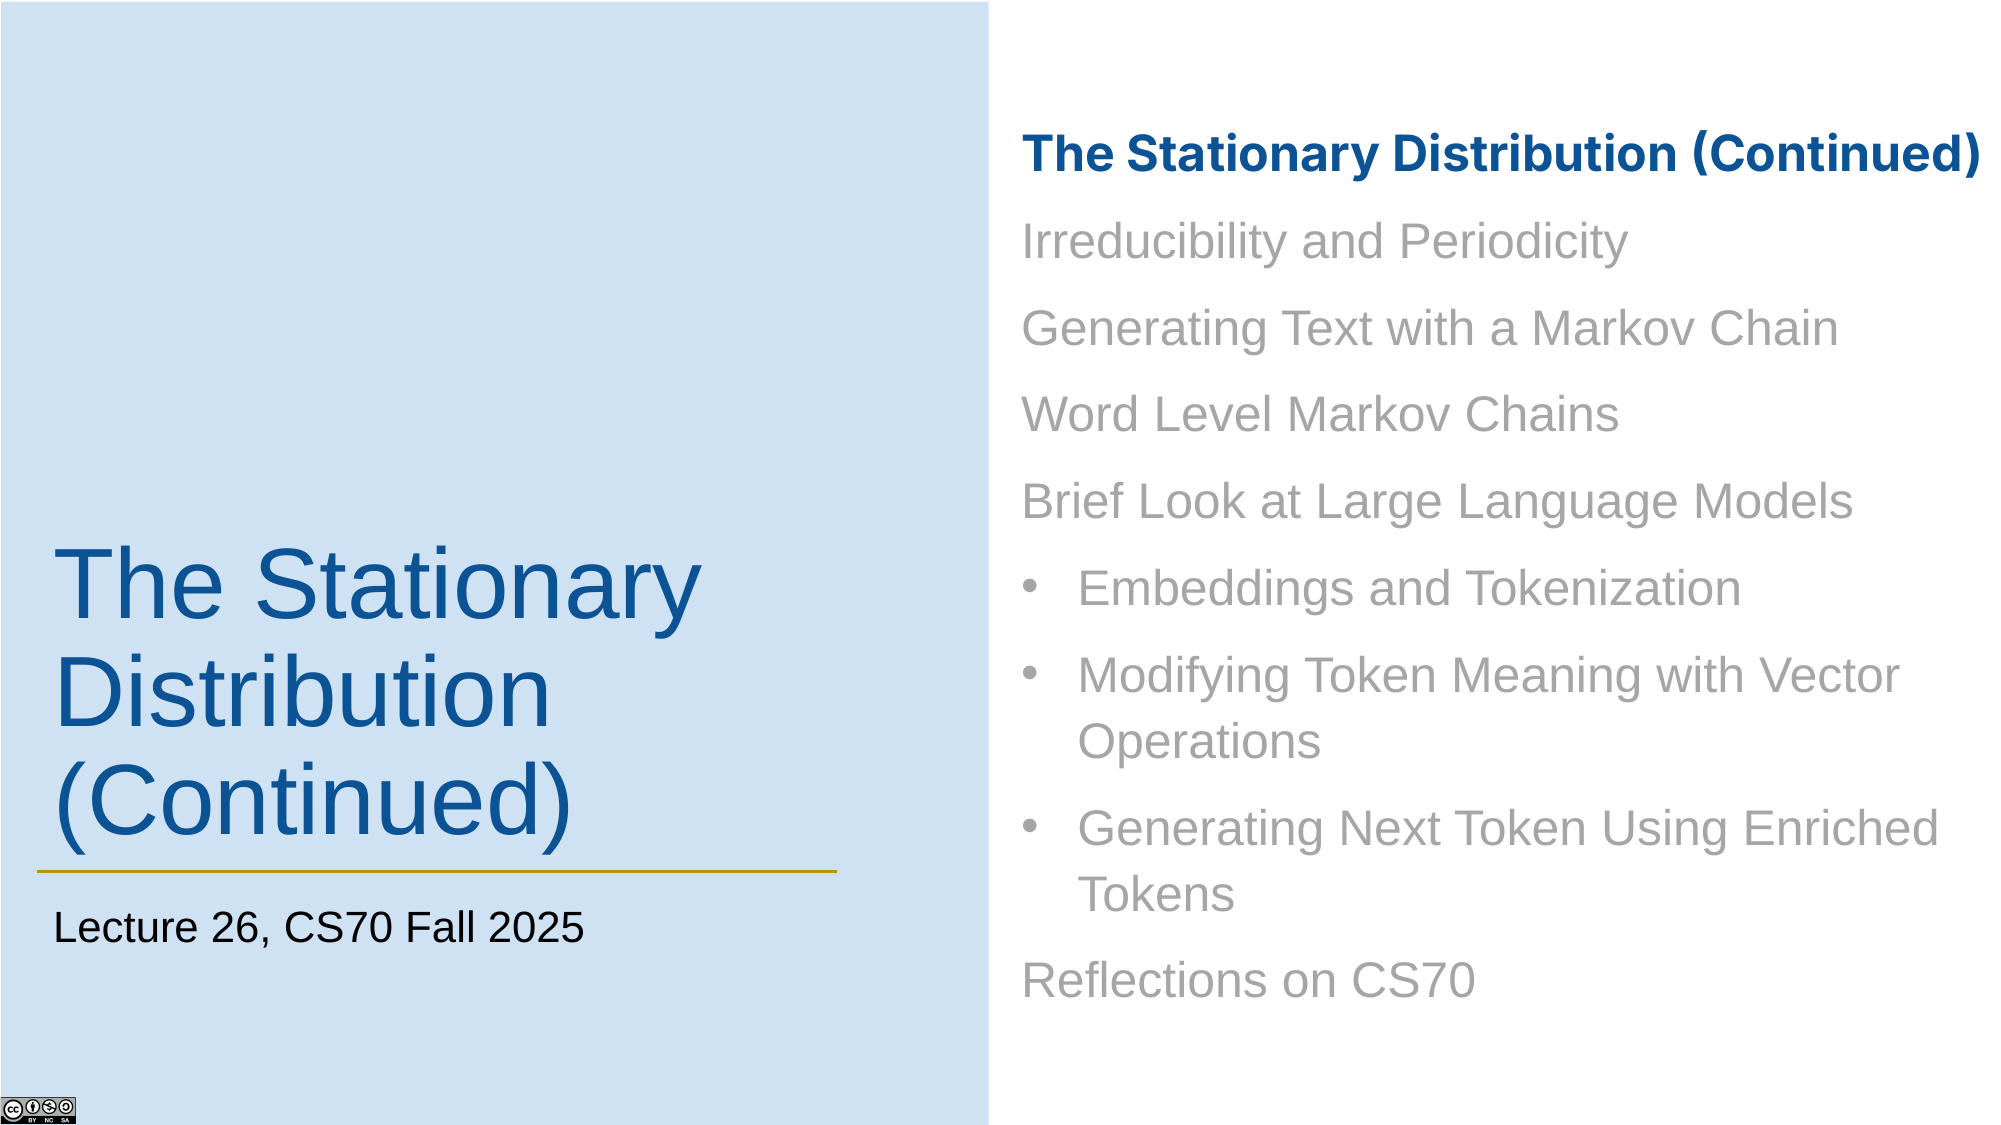

The Stationary Distribution (Continued)
Irreducibility and Periodicity
Generating Text with a Markov Chain
Word Level Markov Chains
Brief Look at Large Language Models
Embeddings and Tokenization
Modifying Token Meaning with Vector Operations
Generating Next Token Using Enriched Tokens
Reflections on CS70

# The Stationary Distribution (Continued)
Lecture 26, CS70 Fall 2025